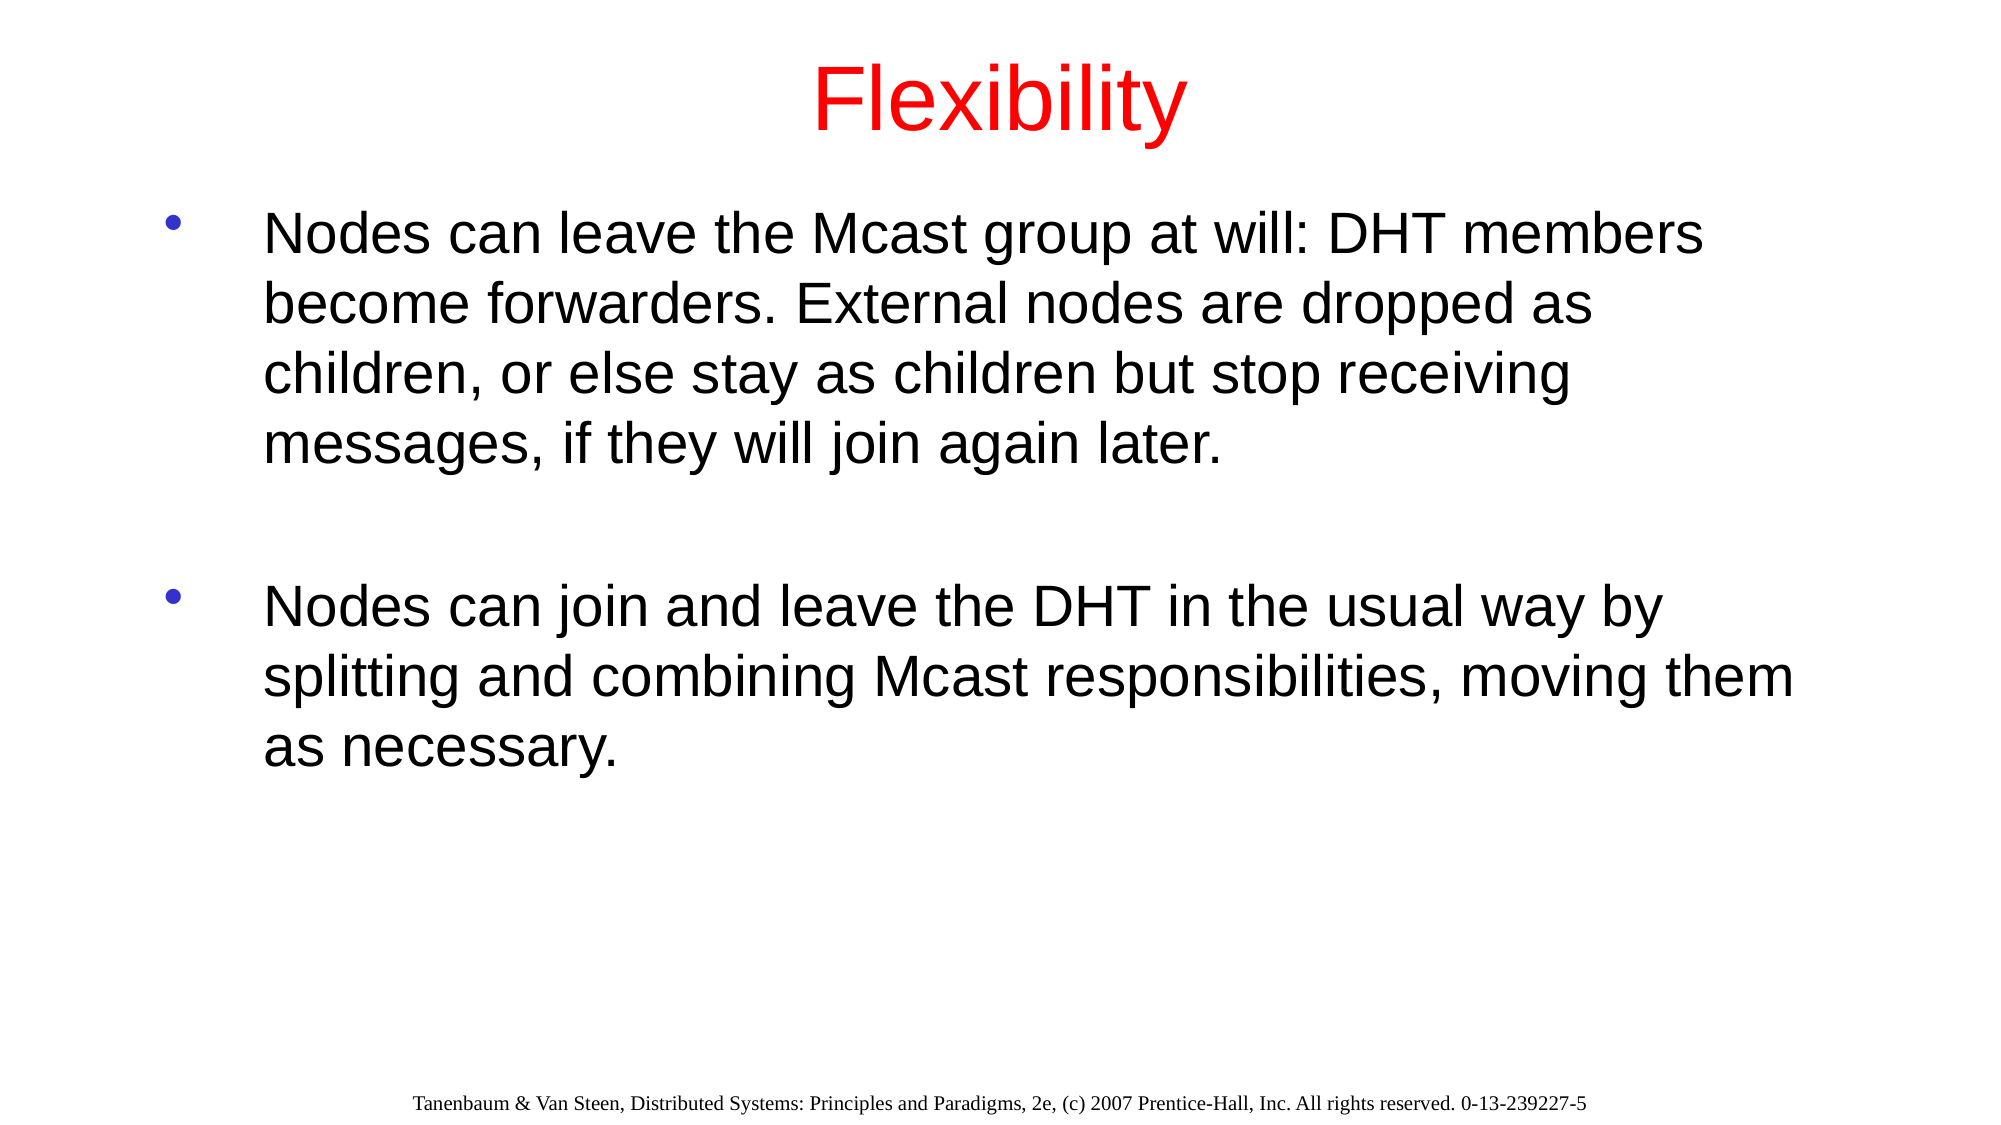

# Flexibility
Nodes can leave the Mcast group at will: DHT members become forwarders. External nodes are dropped as children, or else stay as children but stop receiving messages, if they will join again later.

Nodes can join and leave the DHT in the usual way by splitting and combining Mcast responsibilities, moving them as necessary.
Tanenbaum & Van Steen, Distributed Systems: Principles and Paradigms, 2e, (c) 2007 Prentice-Hall, Inc. All rights reserved. 0-13-239227-5